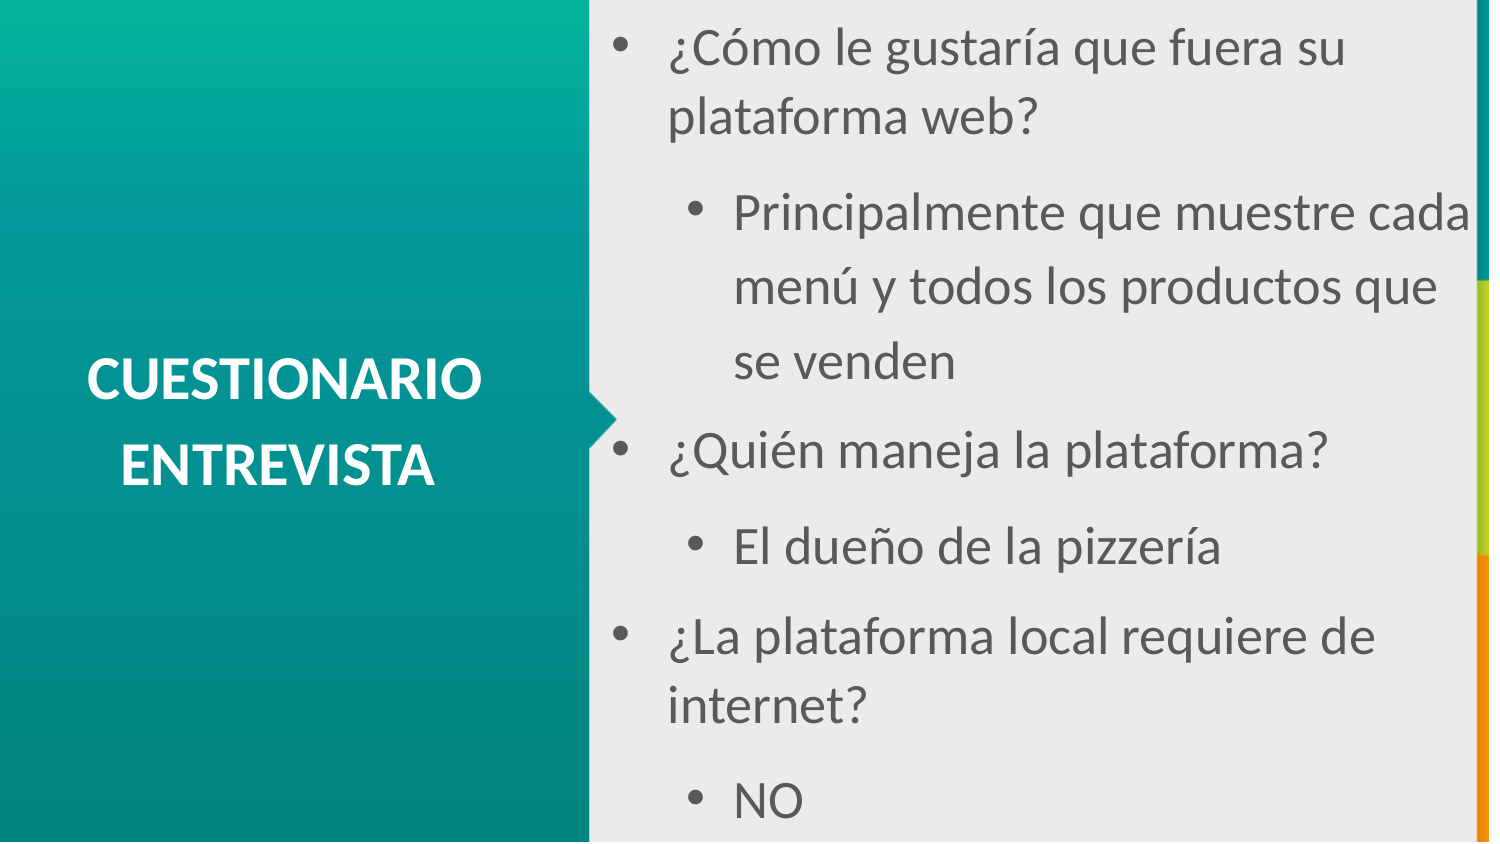

¿Cómo le gustaría que fuera su plataforma web?
Principalmente que muestre cada menú y todos los productos que se venden
¿Quién maneja la plataforma?
El dueño de la pizzería
¿La plataforma local requiere de internet?
NO
CUESTIONARIO ENTREVISTA